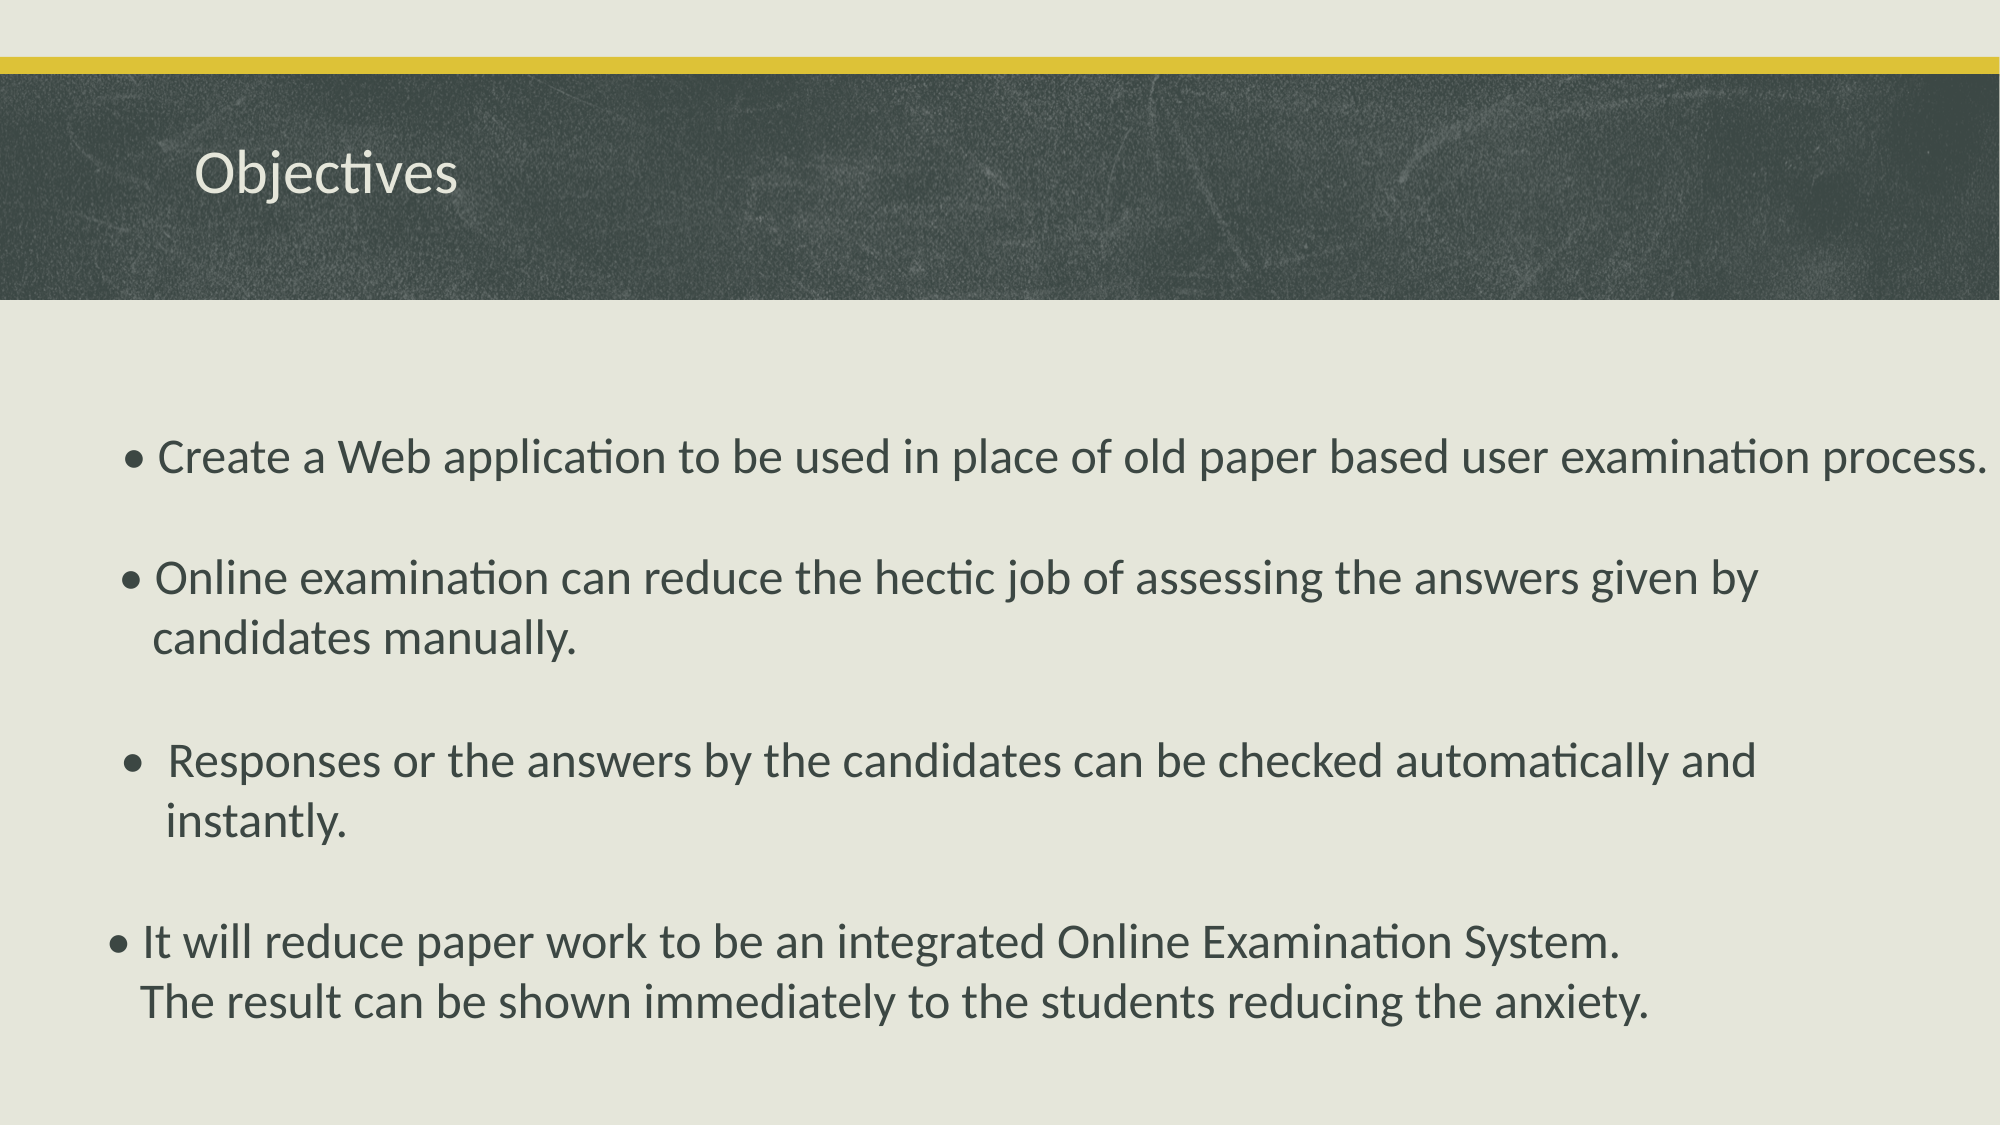

# Objectives
• Create a Web application to be used in place of old paper based user examination process.
 • Online examination can reduce the hectic job of assessing the answers given by
    candidates manually.
 •  Responses or the answers by the candidates can be checked automatically and
     instantly.
• It will reduce paper work to be an integrated Online Examination System.
   The result can be shown immediately to the students reducing the anxiety.